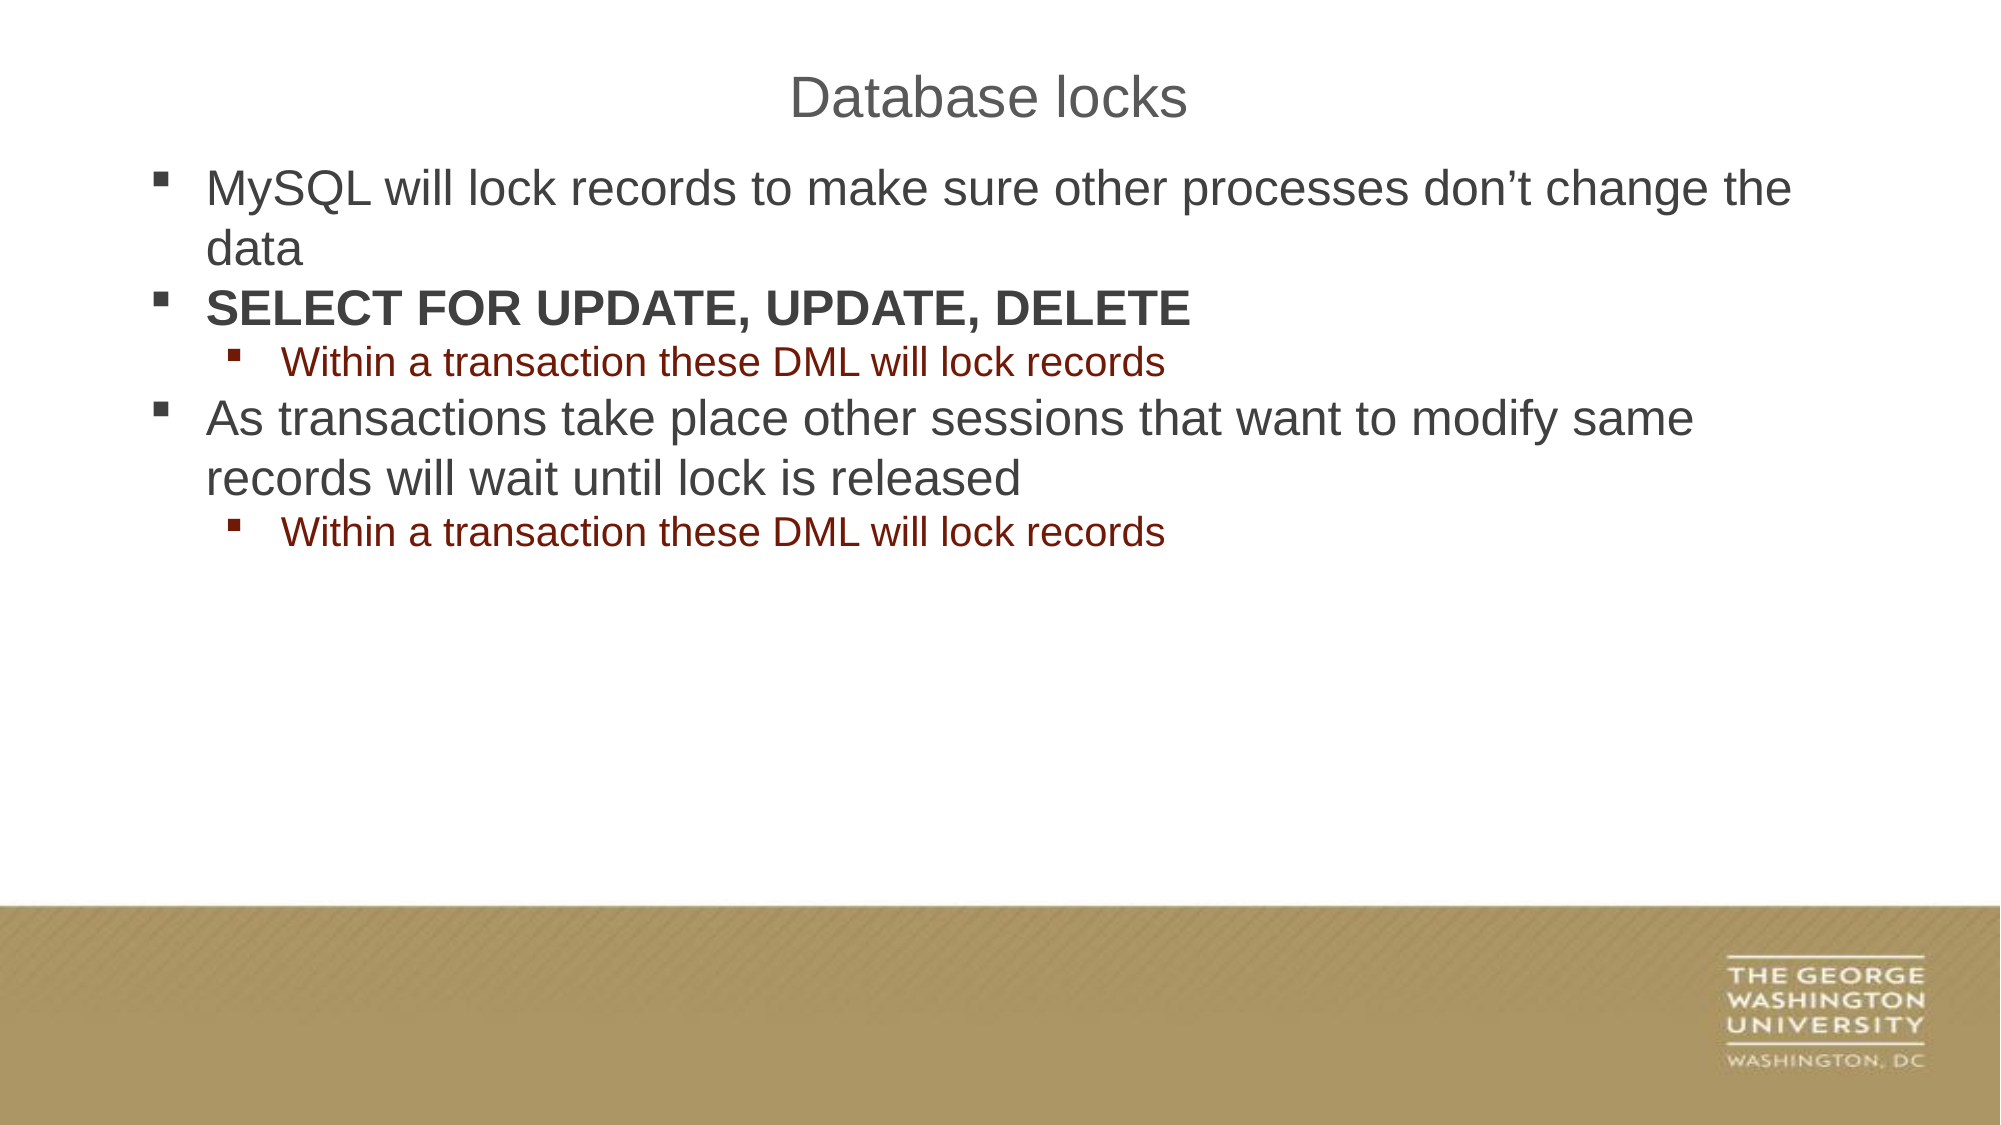

Database locks
MySQL will lock records to make sure other processes don’t change the data
SELECT FOR UPDATE, UPDATE, DELETE
Within a transaction these DML will lock records
As transactions take place other sessions that want to modify same records will wait until lock is released
Within a transaction these DML will lock records